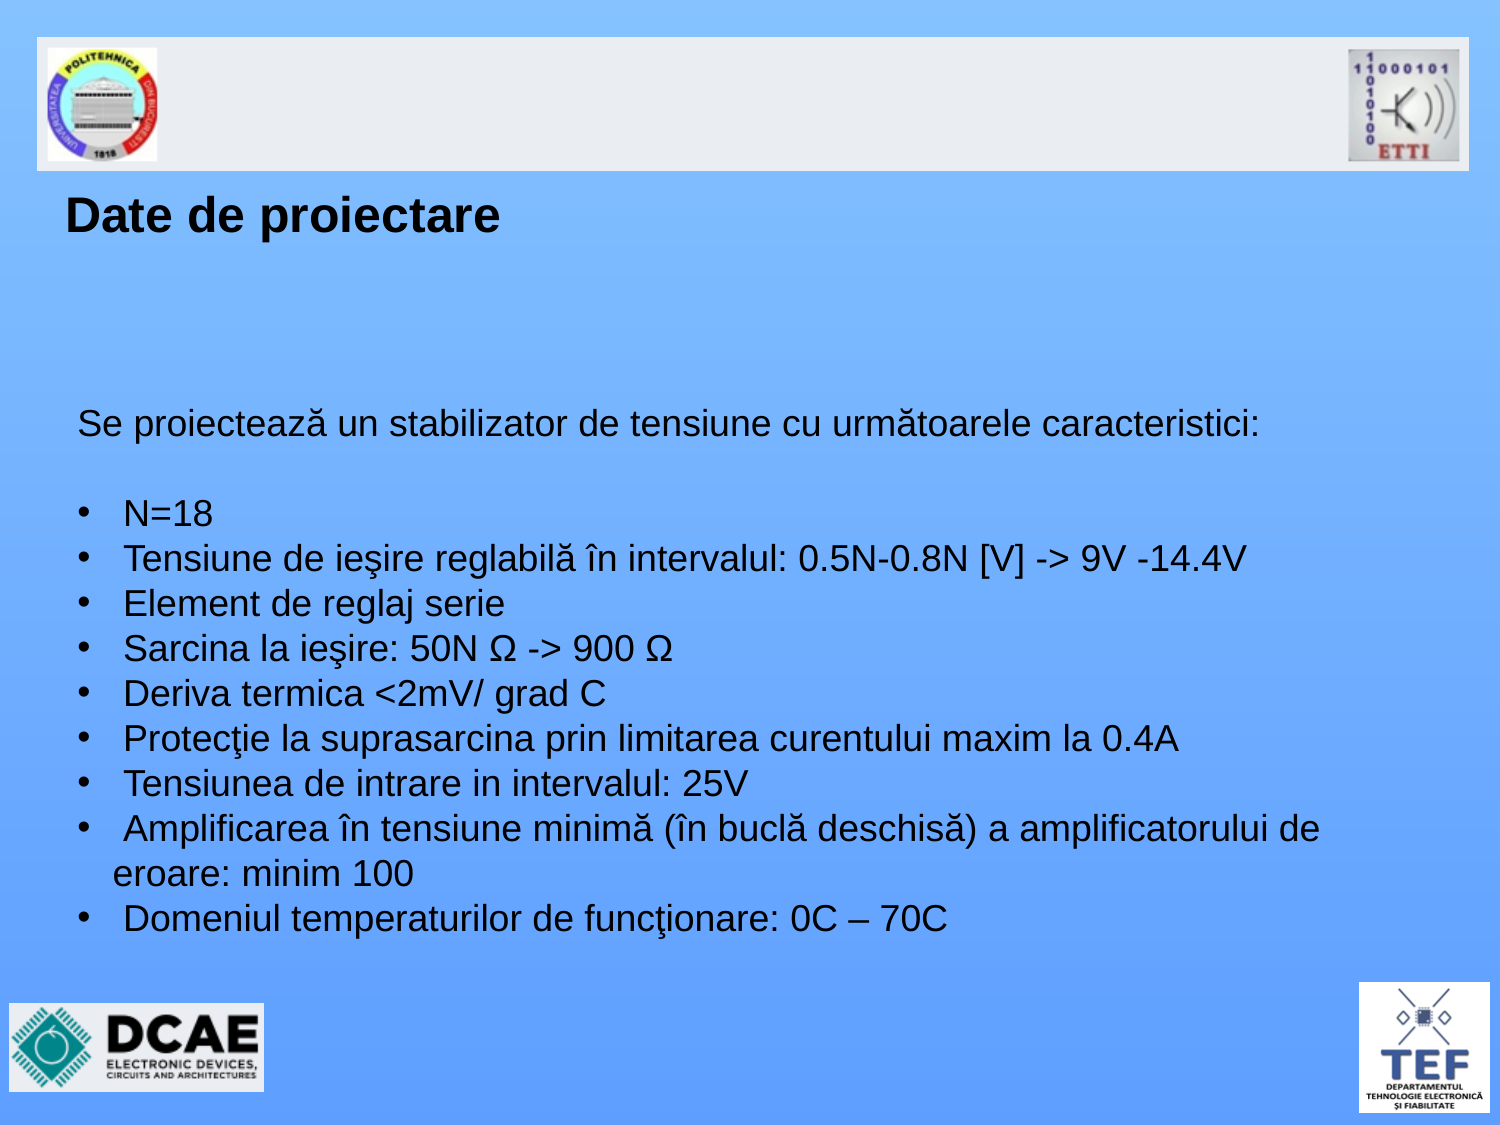

# Date de proiectare
Se proiectează un stabilizator de tensiune cu următoarele caracteristici:

 N=18
 Tensiune de ieşire reglabilă în intervalul: 0.5N-0.8N [V] -> 9V -14.4V
 Element de reglaj serie
 Sarcina la ieşire: 50N Ω -> 900 Ω
 Deriva termica <2mV/ grad C
 Protecţie la suprasarcina prin limitarea curentului maxim la 0.4A
 Tensiunea de intrare in intervalul: 25V
 Amplificarea în tensiune minimă (în buclă deschisă) a amplificatorului de eroare: minim 100
 Domeniul temperaturilor de funcţionare: 0C – 70C